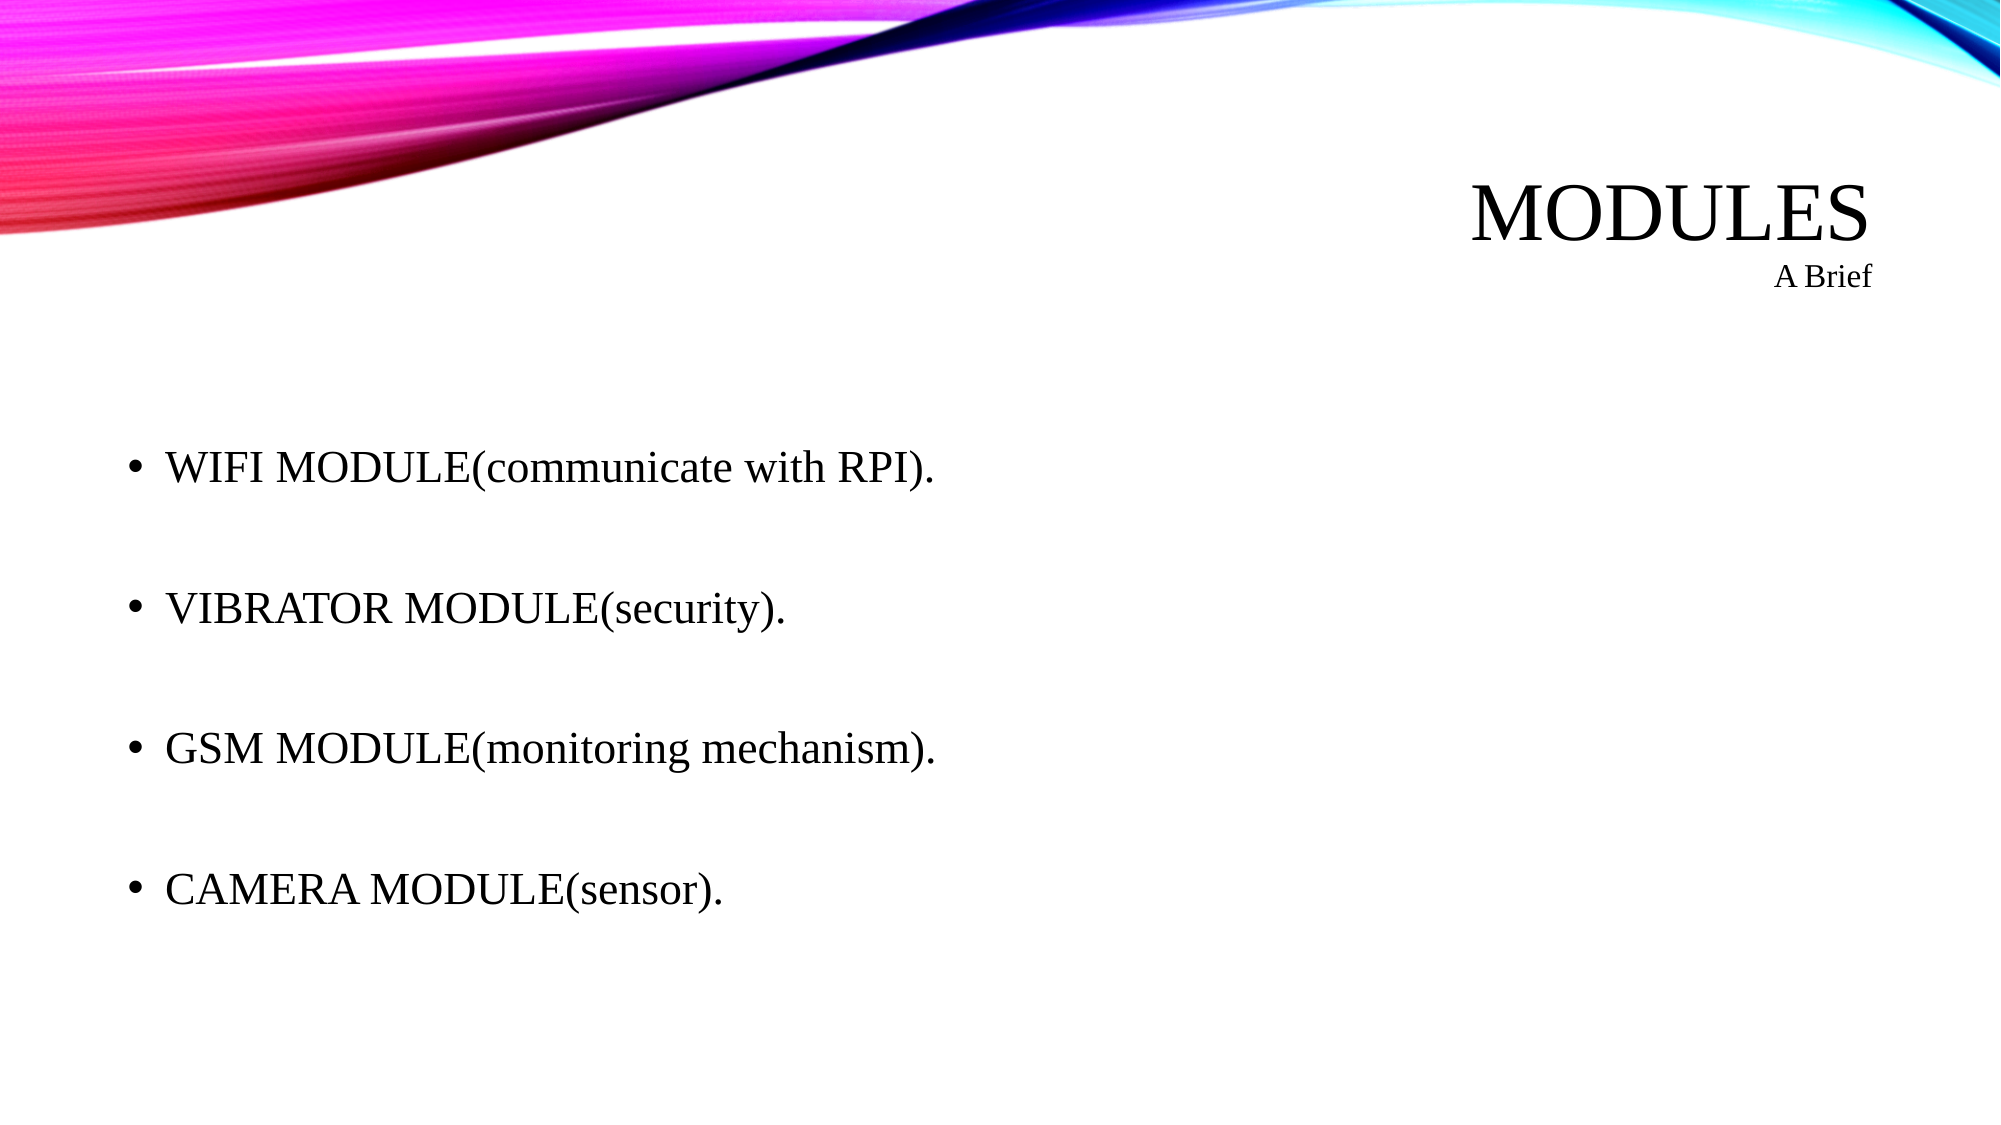

# MODULES A Brief

WIFI MODULE(communicate with RPI).

VIBRATOR MODULE(security).

GSM MODULE(monitoring mechanism).

CAMERA MODULE(sensor).